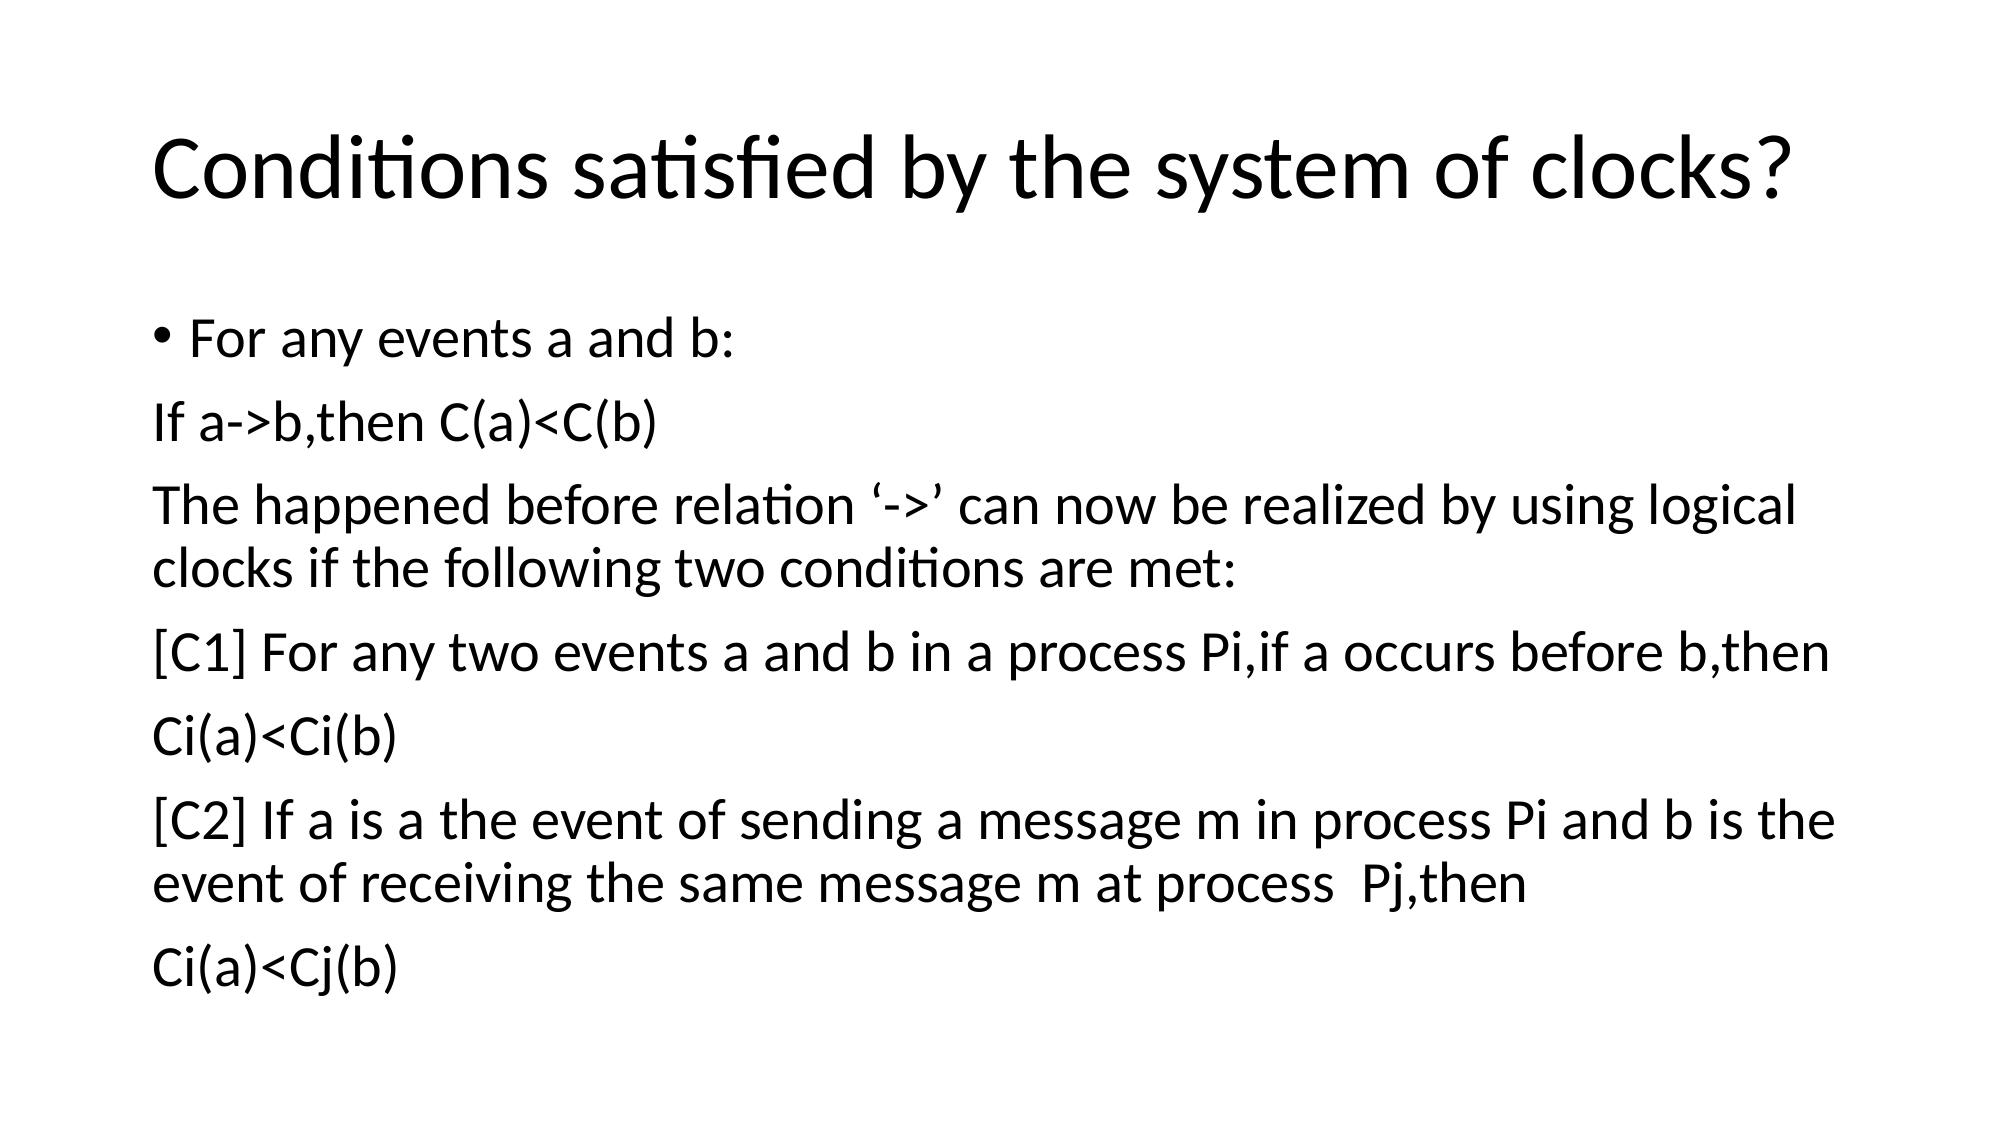

# Conditions satisfied by the system of clocks?
For any events a and b:
If a->b,then C(a)<C(b)
The happened before relation ‘->’ can now be realized by using logical clocks if the following two conditions are met:
[C1] For any two events a and b in a process Pi,if a occurs before b,then
Ci(a)<Ci(b)
[C2] If a is a the event of sending a message m in process Pi and b is the event of receiving the same message m at process  Pj,then
Ci(a)<Cj(b)